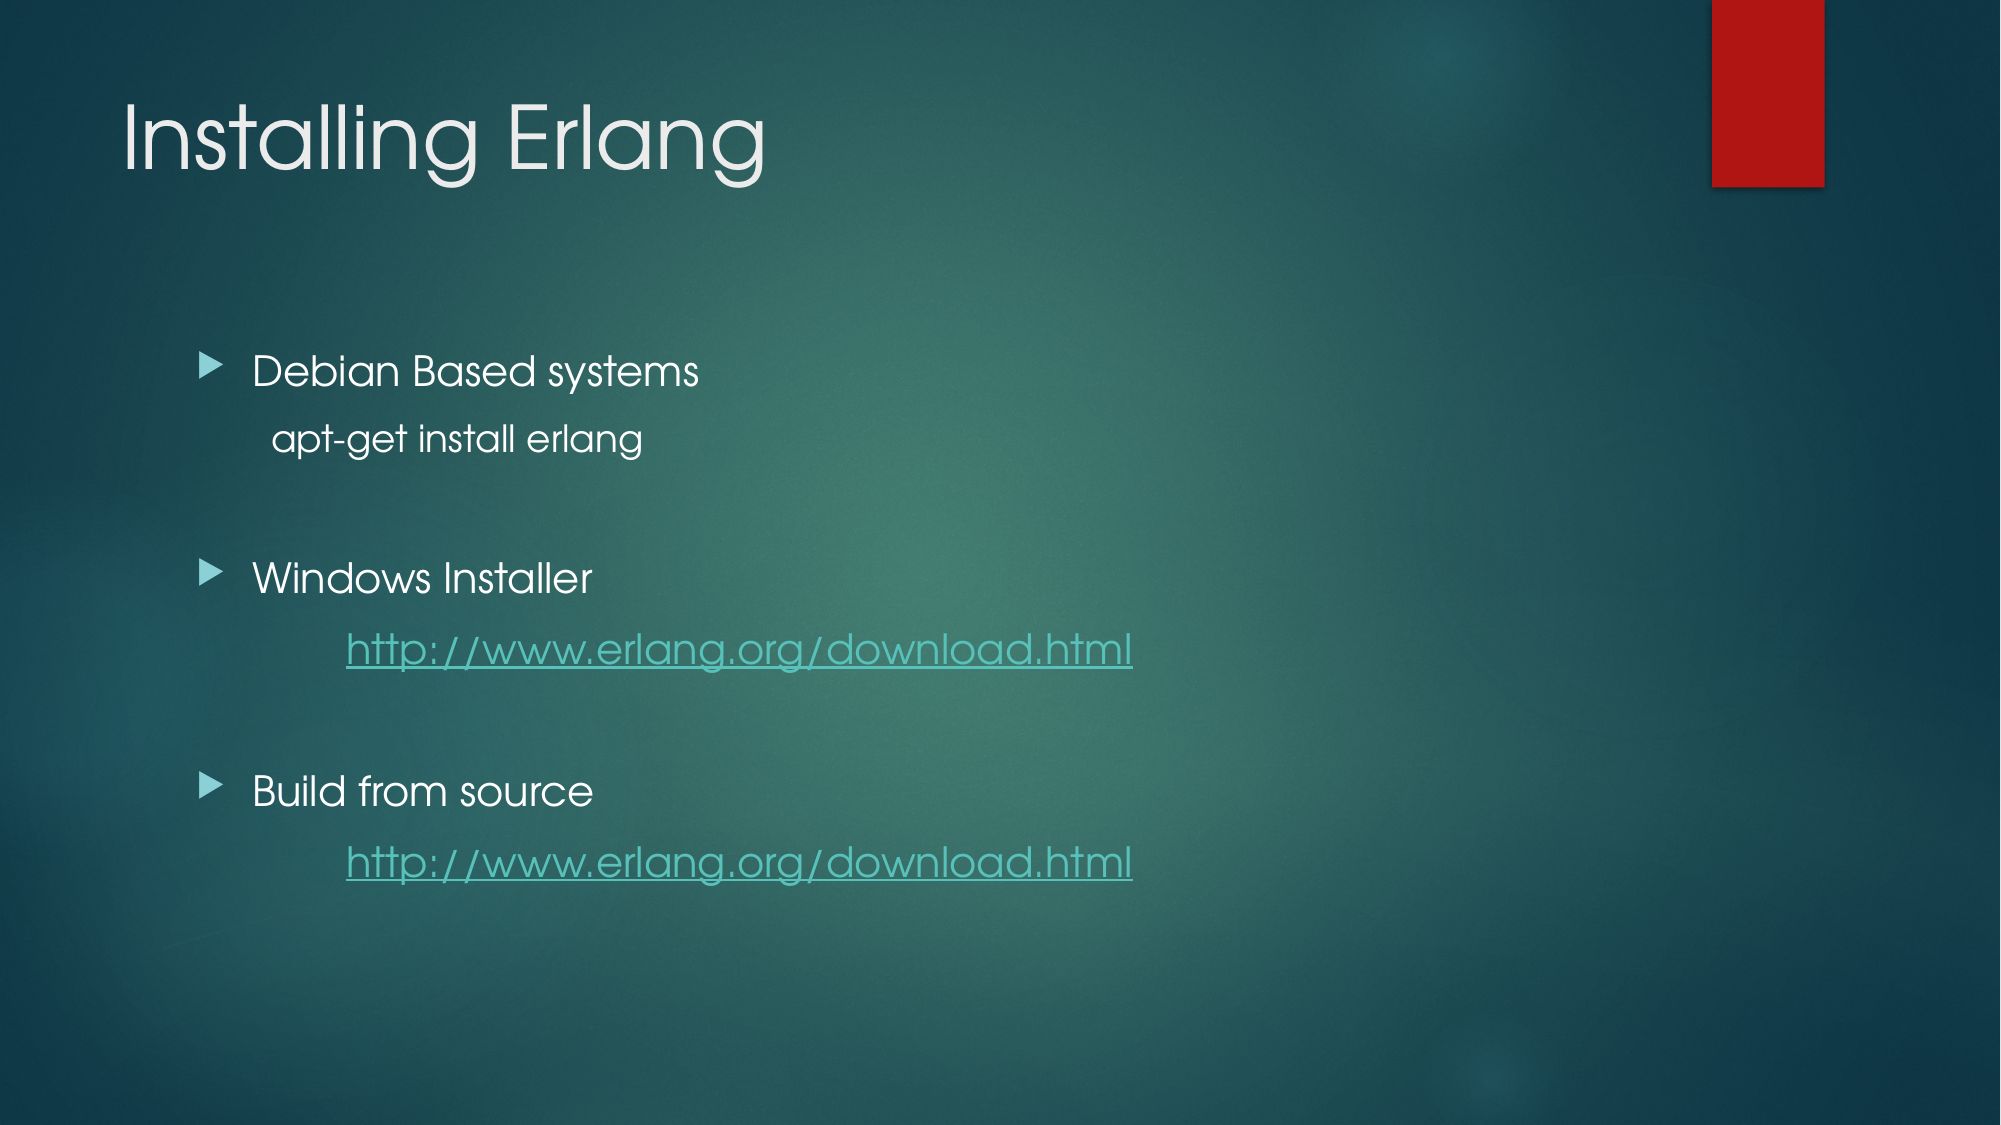

# Installing Erlang
Debian Based systems
apt-get install erlang

Windows Installer
	http://www.erlang.org/download.html

Build from source
	http://www.erlang.org/download.html